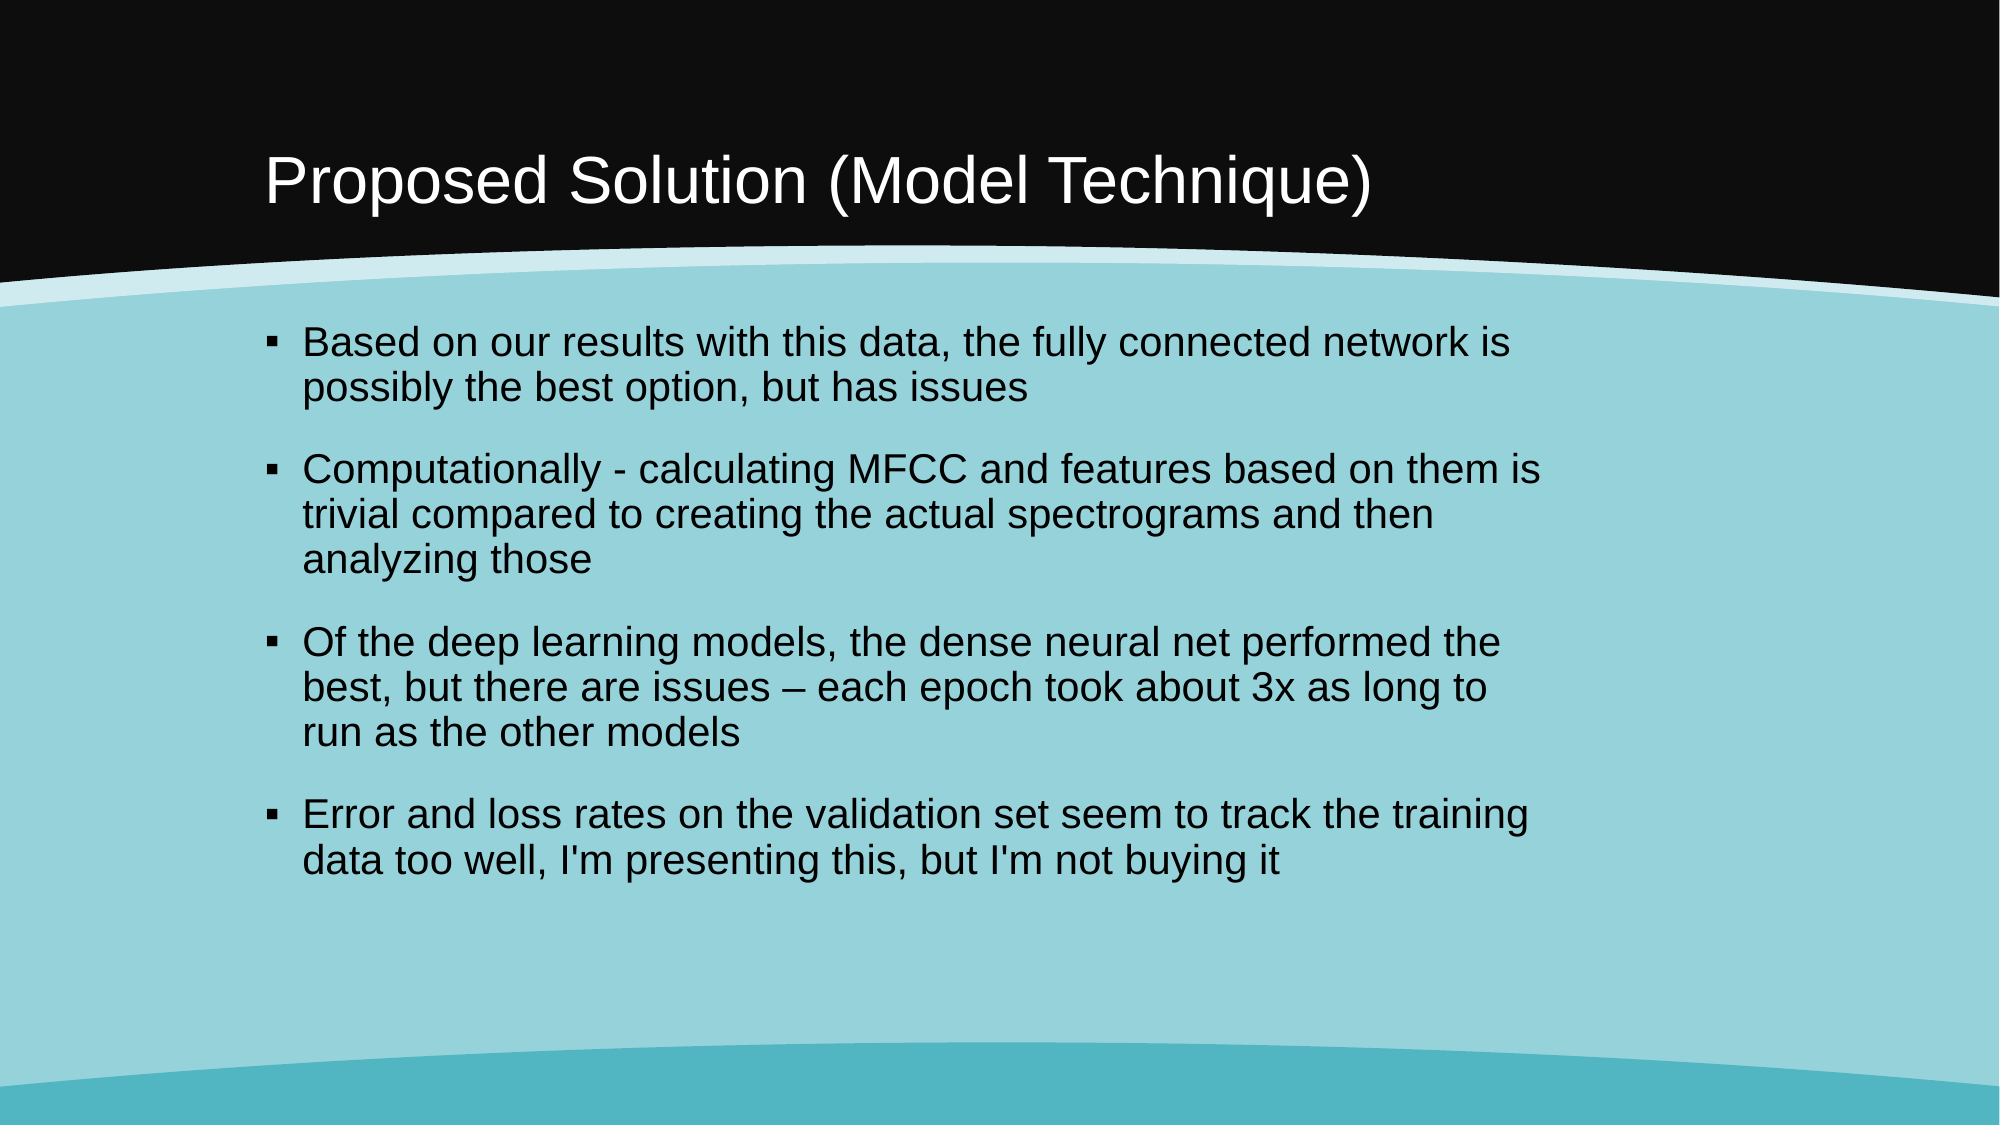

# Proposed Solution (Model Technique)
Based on our results with this data, the fully connected network is possibly the best option, but has issues
Computationally - calculating MFCC and features based on them is trivial compared to creating the actual spectrograms and then analyzing those
Of the deep learning models, the dense neural net performed the best, but there are issues – each epoch took about 3x as long to run as the other models
Error and loss rates on the validation set seem to track the training data too well, I'm presenting this, but I'm not buying it